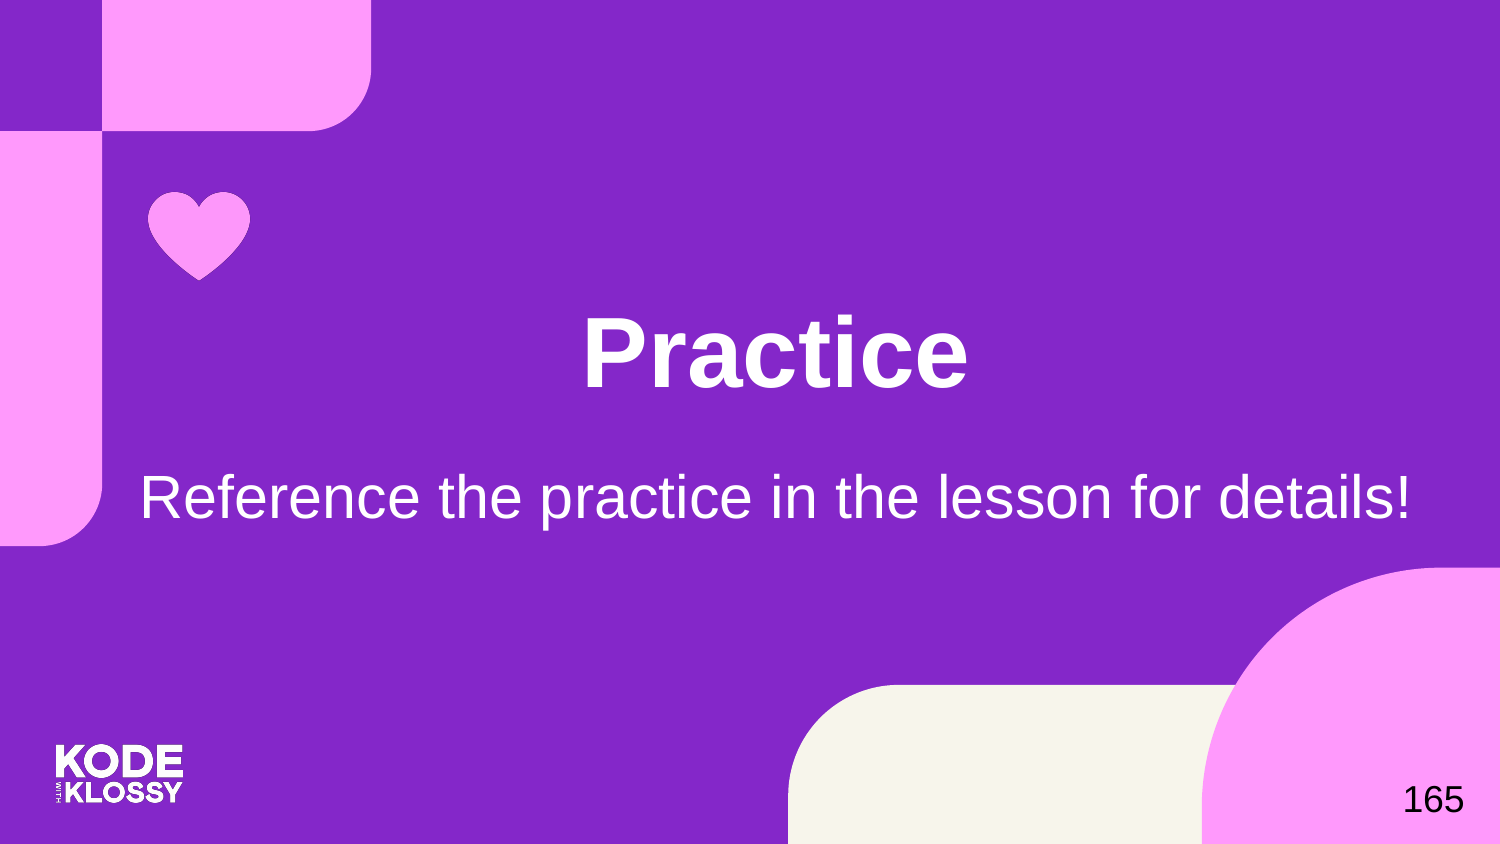

# Practice

Reference the practice in the lesson for details!